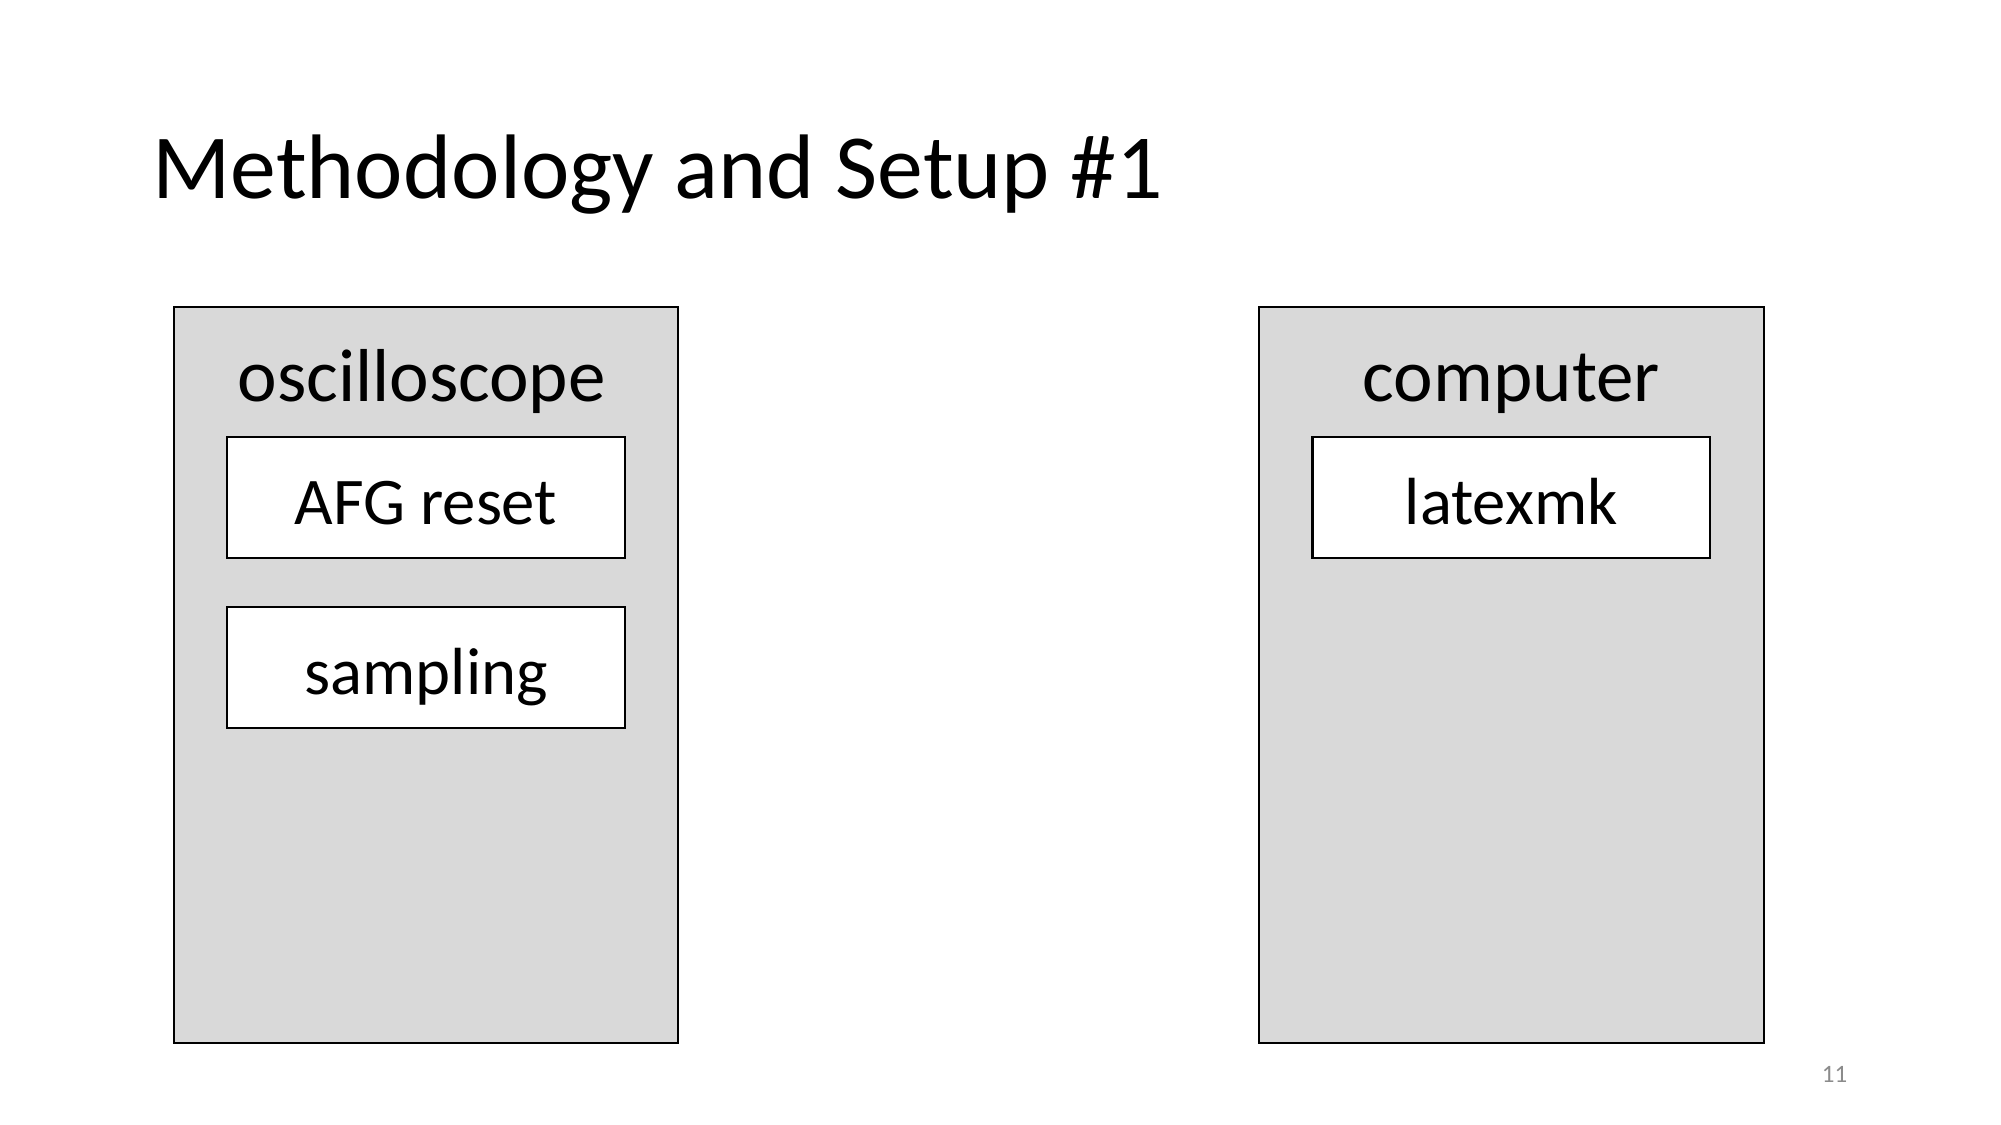

# Methodology and Setup #1

computer
oscilloscope
AFG reset
latexmk
sampling
11